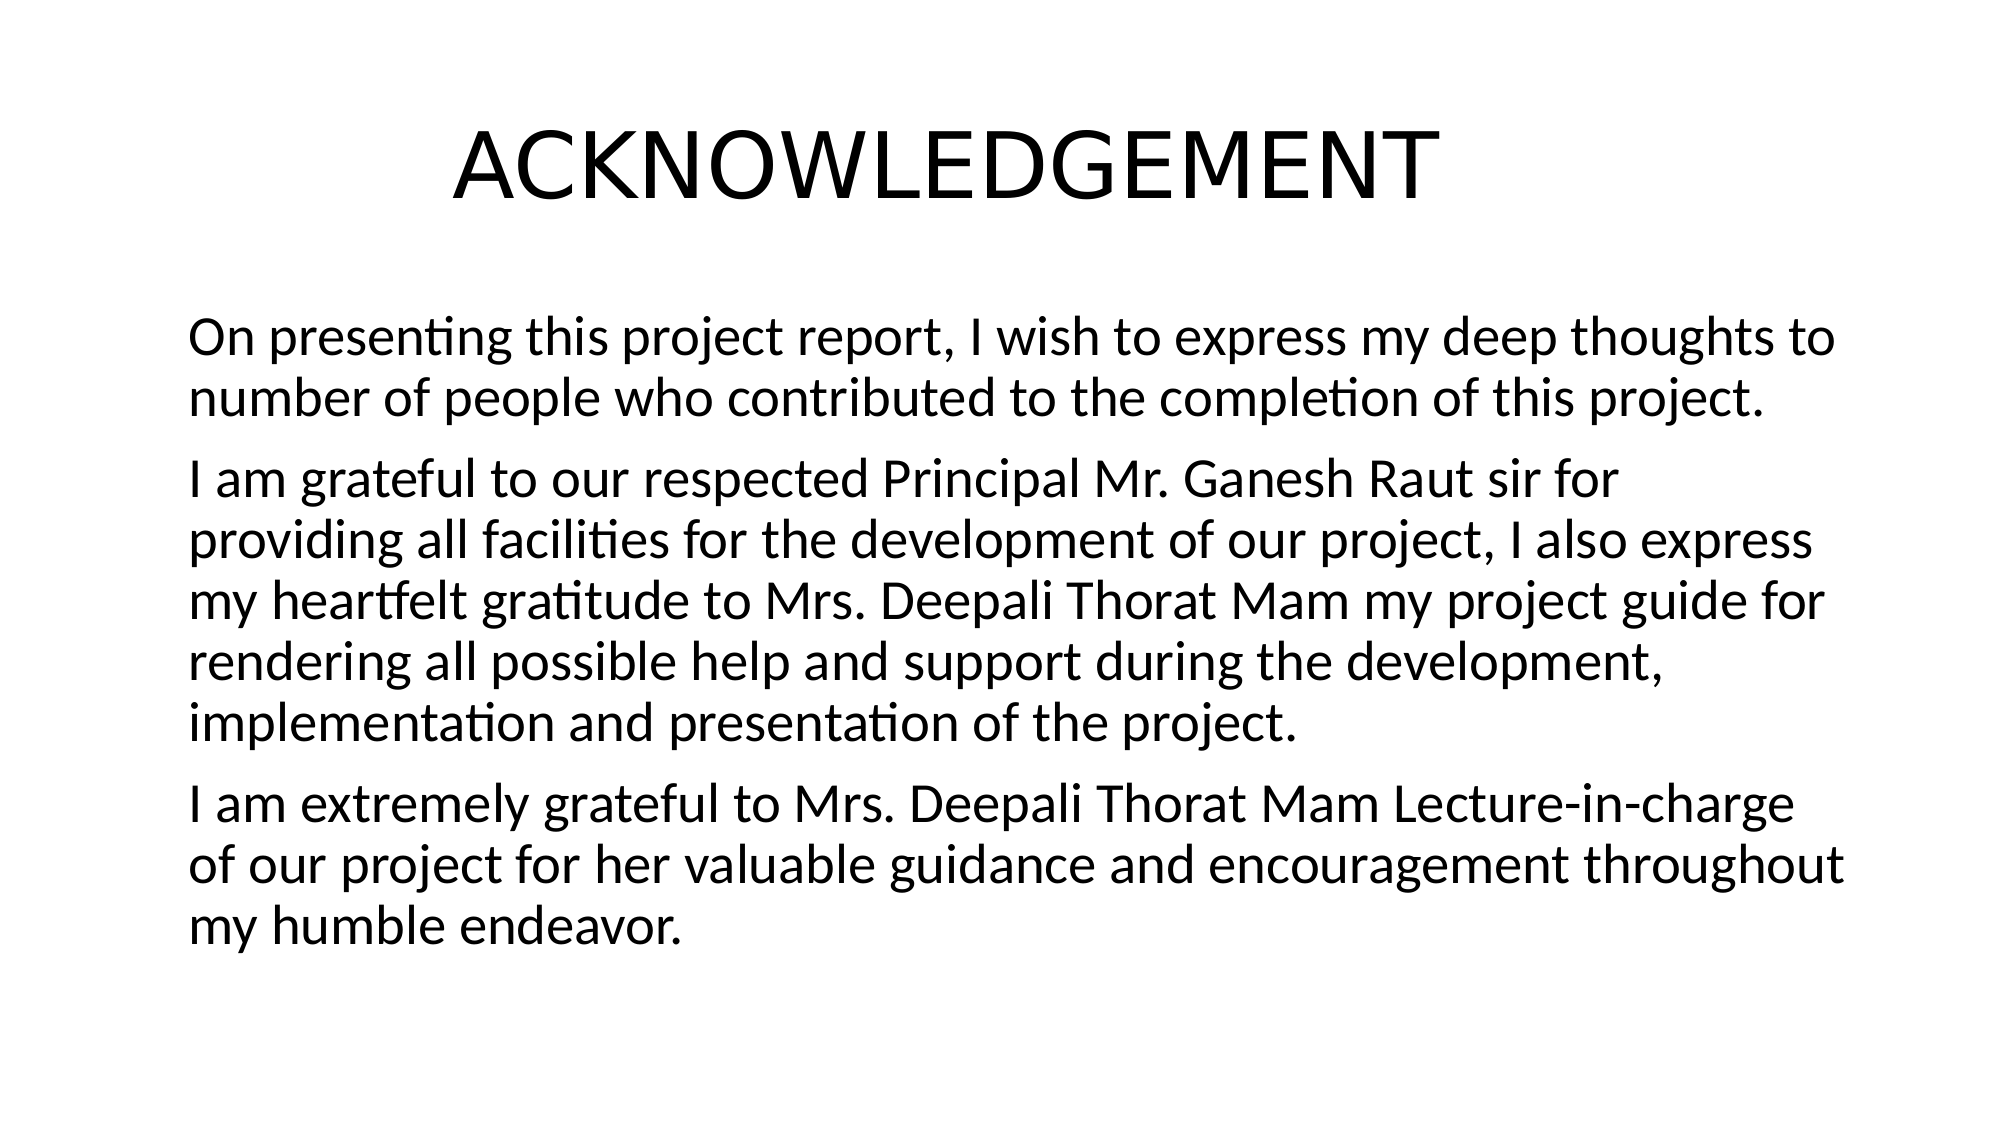

# ACKNOWLEDGEMENT
	On presenting this project report, I wish to express my deep thoughts to number of people who contributed to the completion of this project.
	I am grateful to our respected Principal Mr. Ganesh Raut sir for providing all facilities for the development of our project, I also express my heartfelt gratitude to Mrs. Deepali Thorat Mam my project guide for rendering all possible help and support during the development, implementation and presentation of the project.
	I am extremely grateful to Mrs. Deepali Thorat Mam Lecture-in-charge of our project for her valuable guidance and encouragement throughout my humble endeavor.